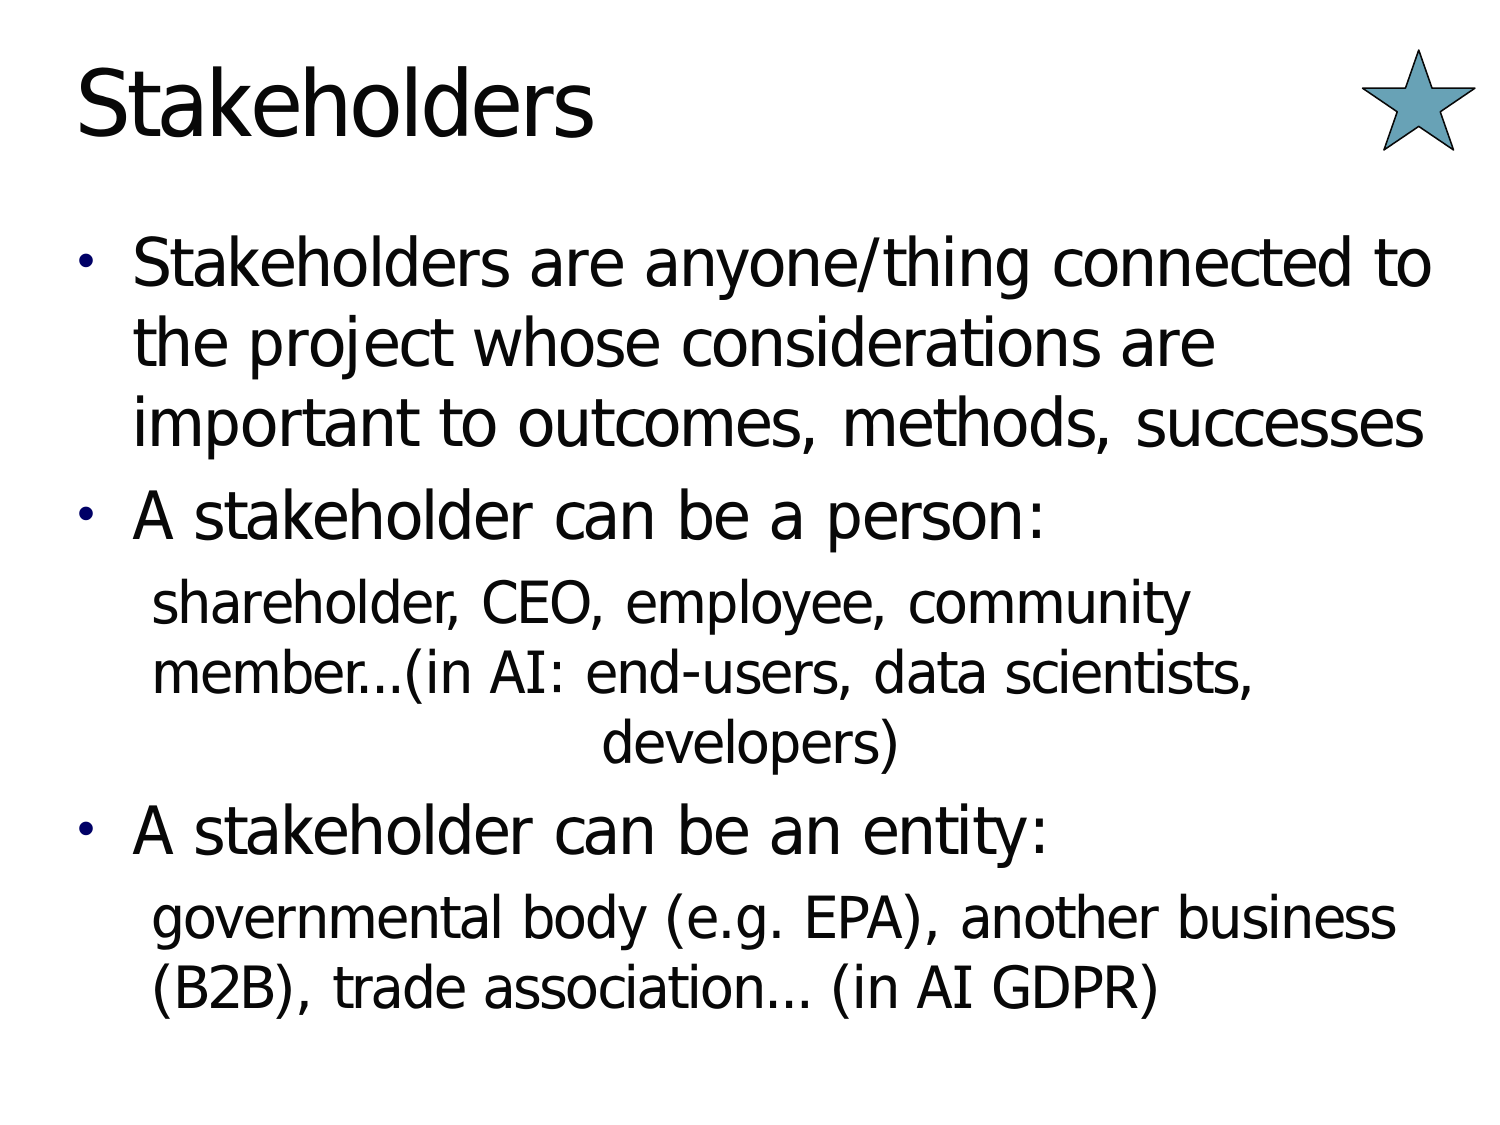

# Stakeholders

Stakeholders are anyone/thing connected to the project whose considerations are important to outcomes, methods, successes
A stakeholder can be a person:
shareholder, CEO, employee, community member…(in AI: end-users, data scientists, 				developers)
A stakeholder can be an entity:
governmental body (e.g. EPA), another business (B2B), trade association… (in AI GDPR)